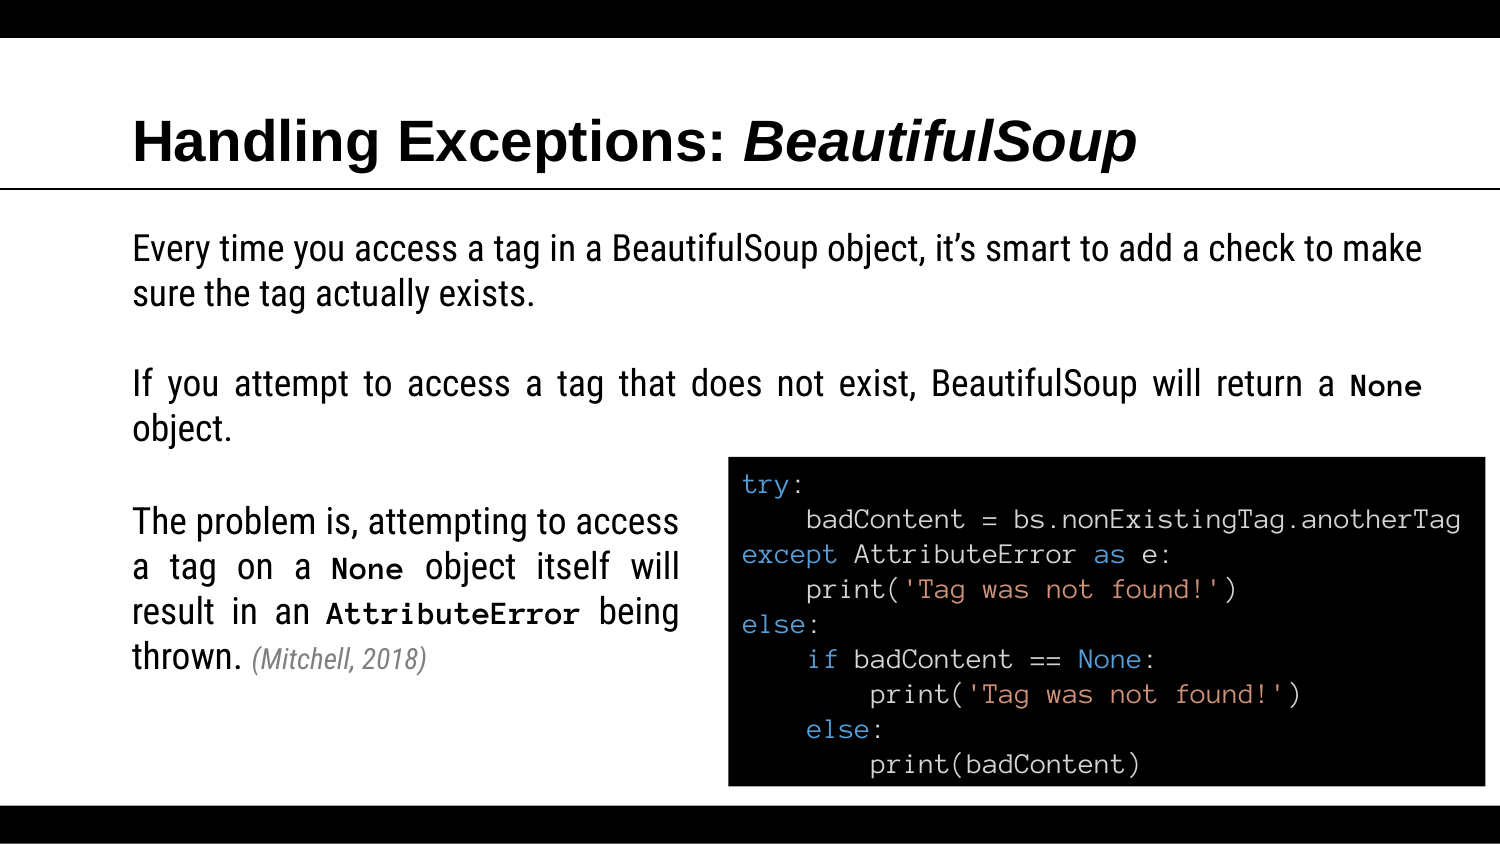

# Handling Exceptions: BeautifulSoup
Every time you access a tag in a BeautifulSoup object, it’s smart to add a check to make sure the tag actually exists.

If you attempt to access a tag that does not exist, BeautifulSoup will return a None object.
try:
    badContent = bs.nonExistingTag.anotherTag
except AttributeError as e:
    print('Tag was not found!')
else:
    if badContent == None:
        print('Tag was not found!')
    else:
        print(badContent)
The problem is, attempting to access a tag on a None object itself will result in an AttributeError being thrown. (Mitchell, 2018)